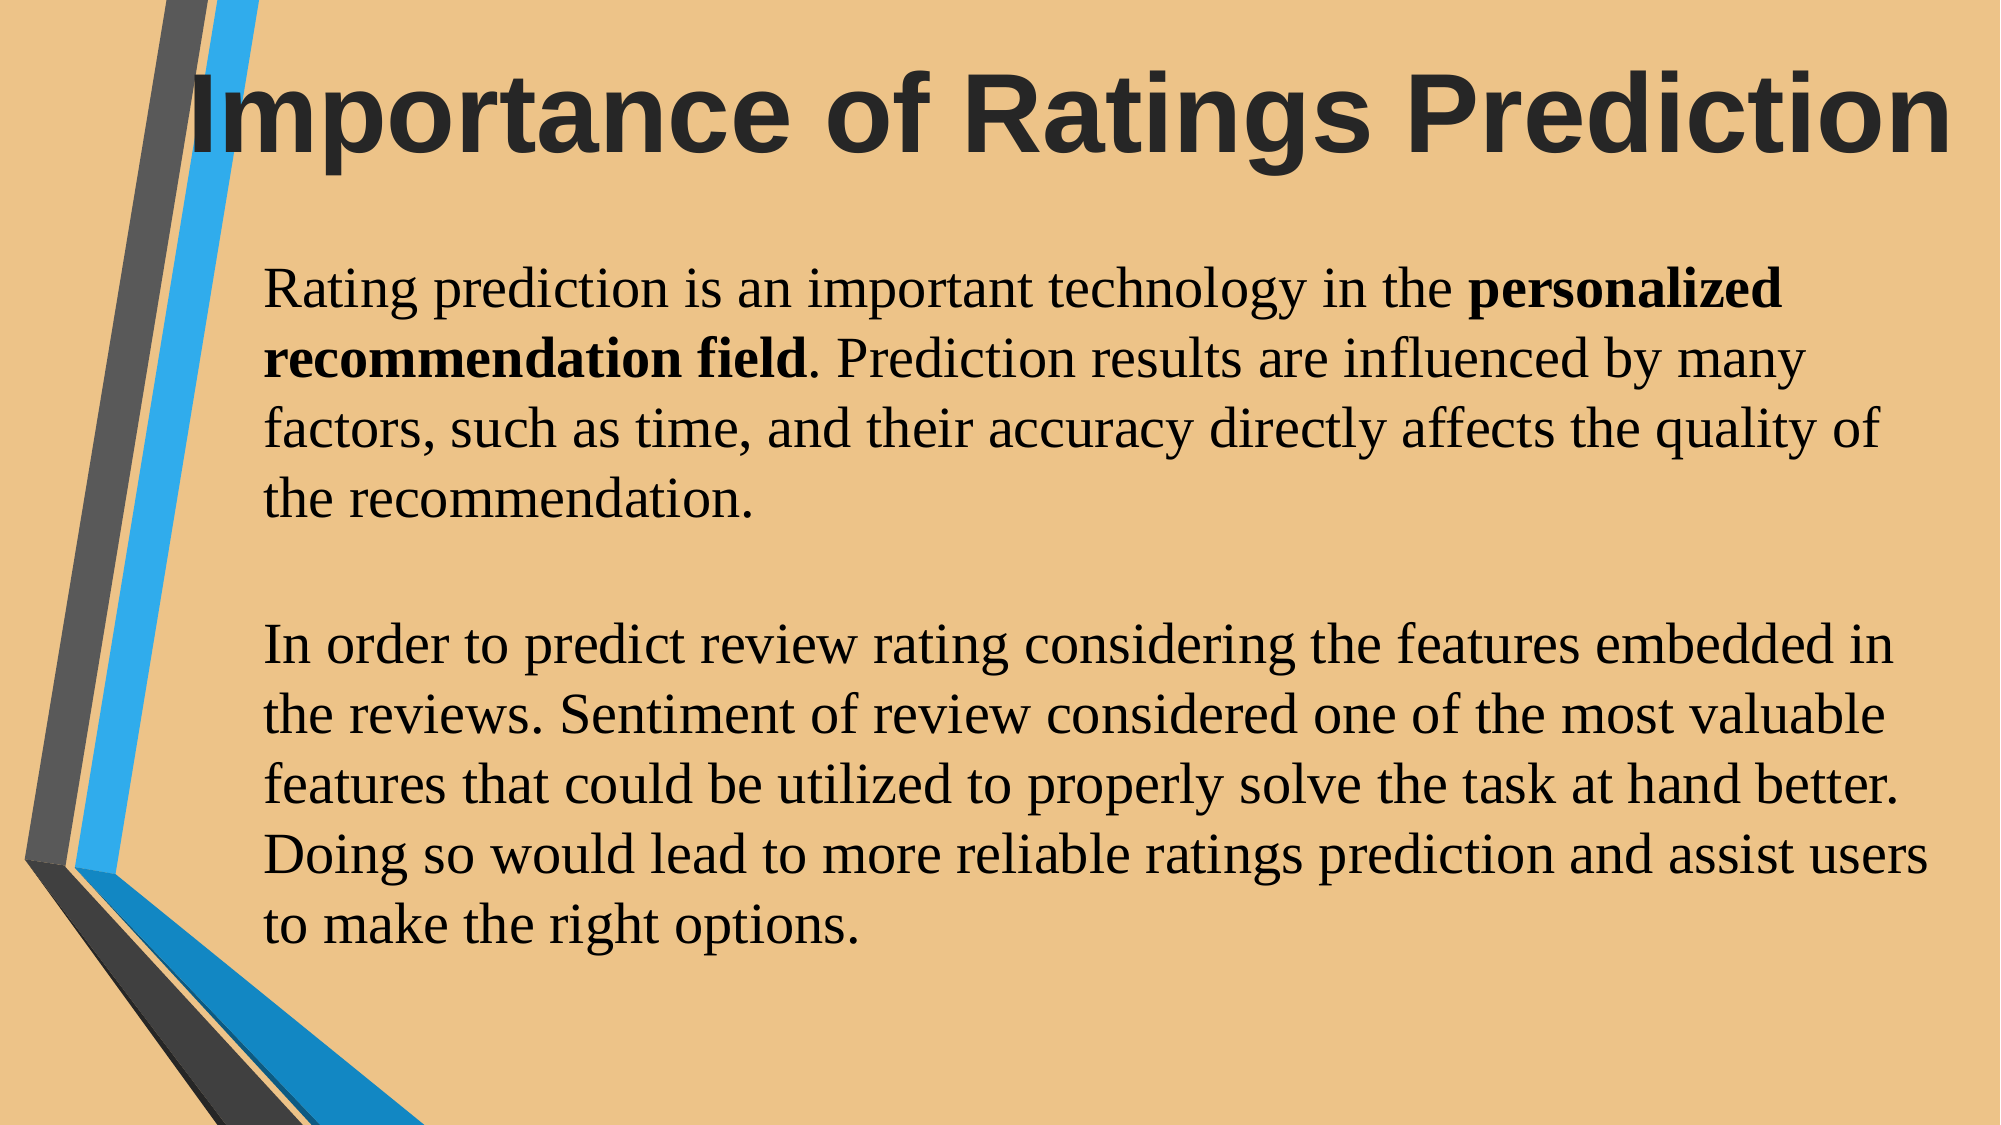

Importance of Ratings Prediction
Rating prediction is an important technology in the personalized recommendation field. Prediction results are influenced by many factors, such as time, and their accuracy directly affects the quality of the recommendation.
In order to predict review rating considering the features embedded in the reviews. Sentiment of review considered one of the most valuable features that could be utilized to properly solve the task at hand better. Doing so would lead to more reliable ratings prediction and assist users to make the right options.